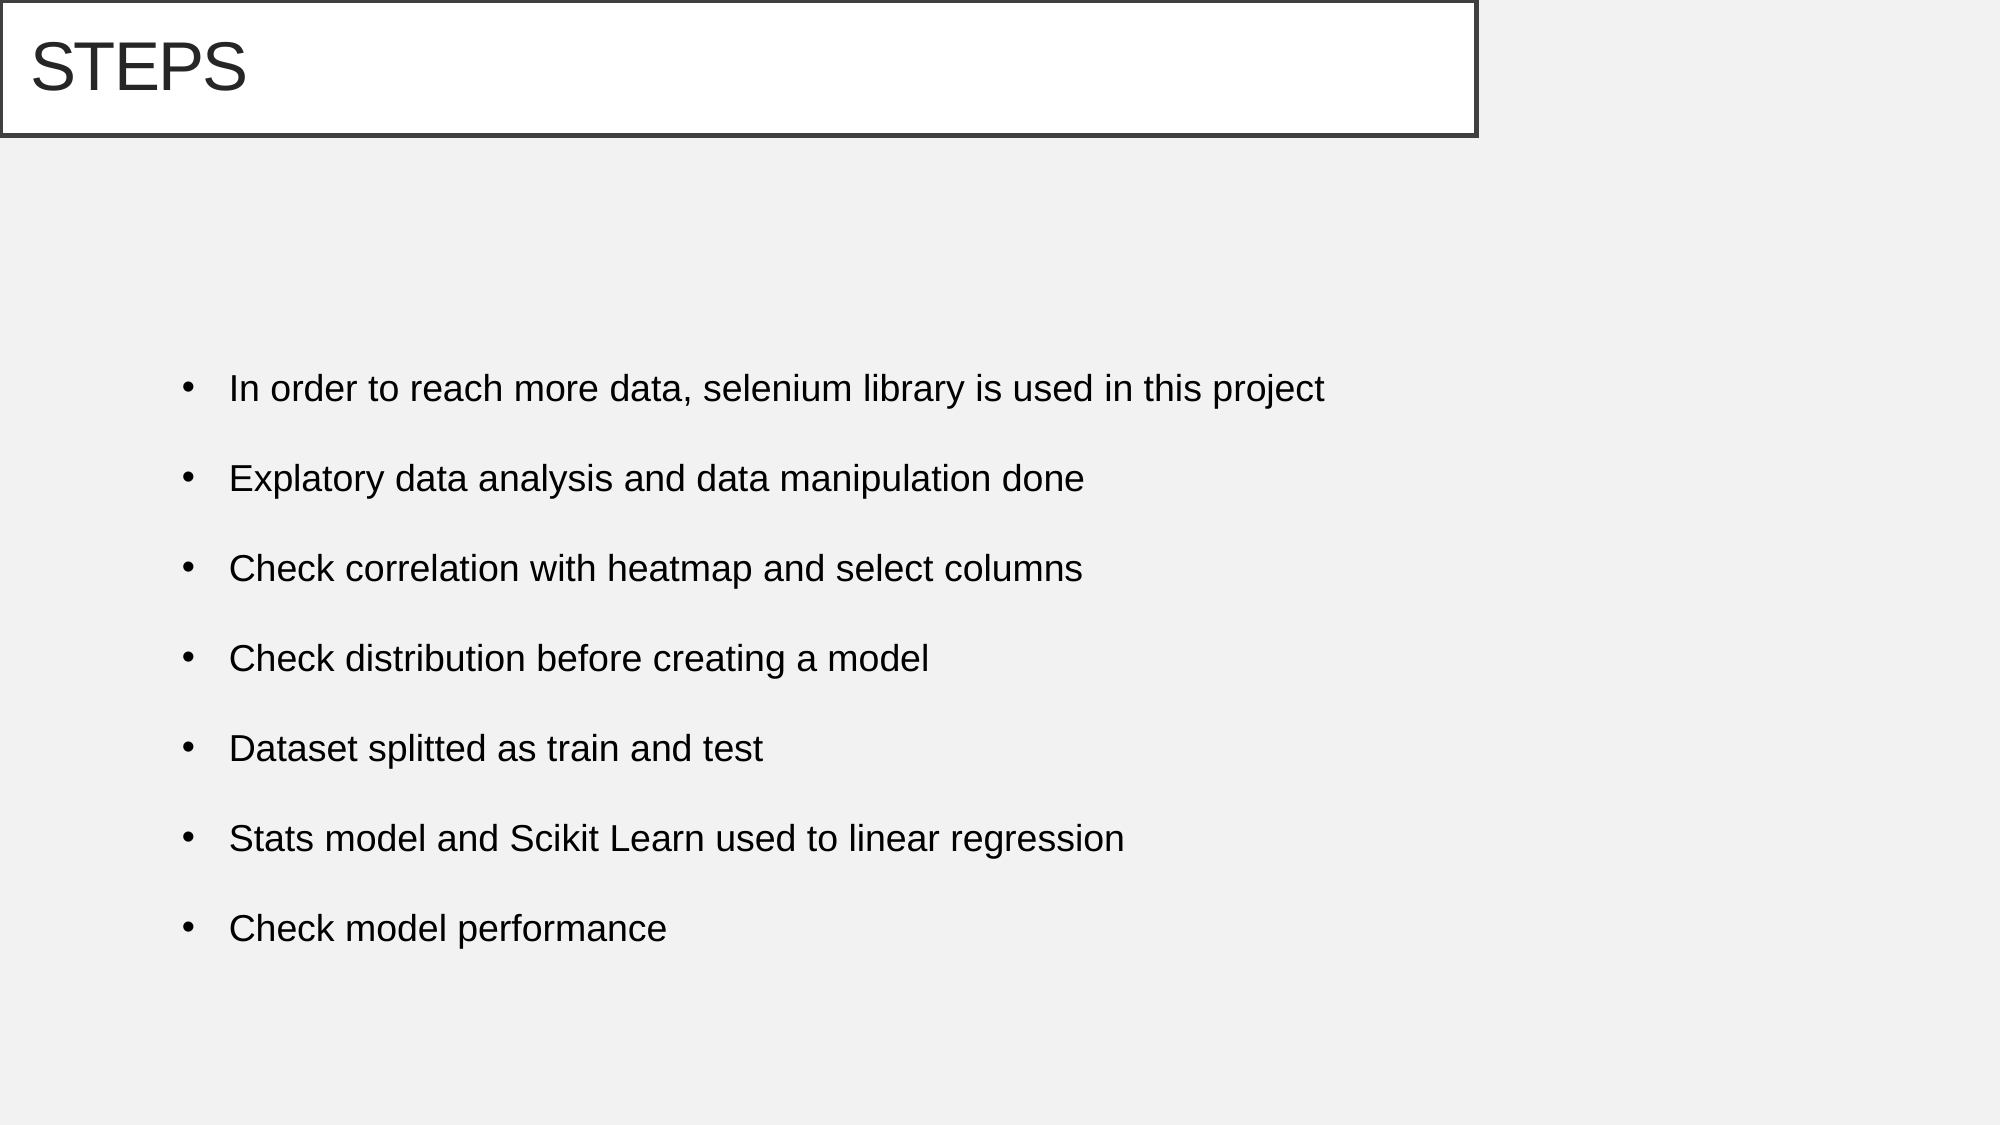

# Steps
In order to reach more data, selenium library is used in this project
Explatory data analysis and data manipulation done
Check correlation with heatmap and select columns
Check distribution before creating a model
Dataset splitted as train and test
Stats model and Scikit Learn used to linear regression
Check model performance